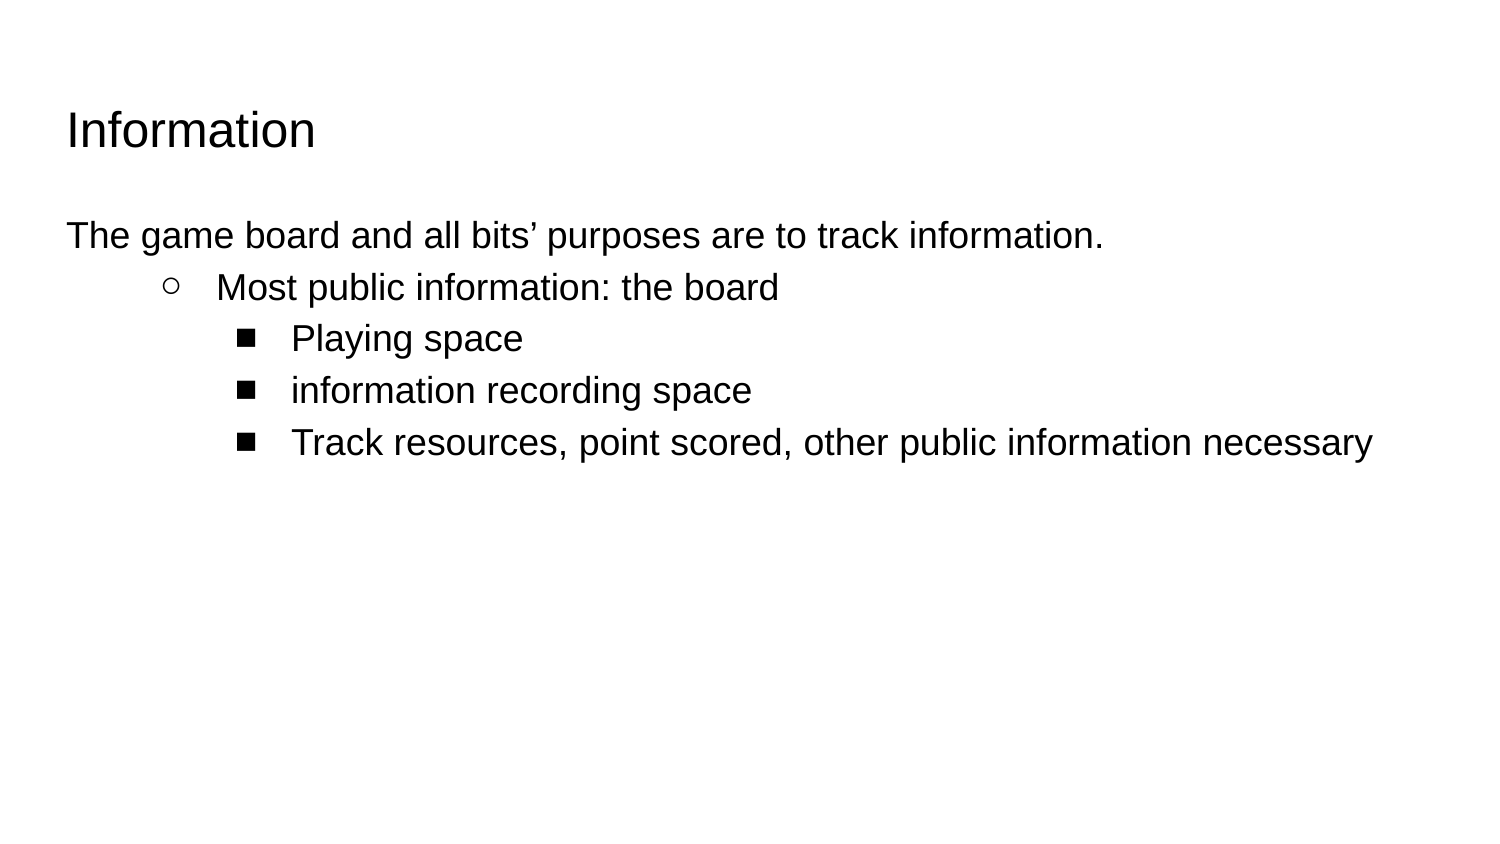

# Information
The game board and all bits’ purposes are to track information.
Most public information: the board
Playing space
information recording space
Track resources, point scored, other public information necessary